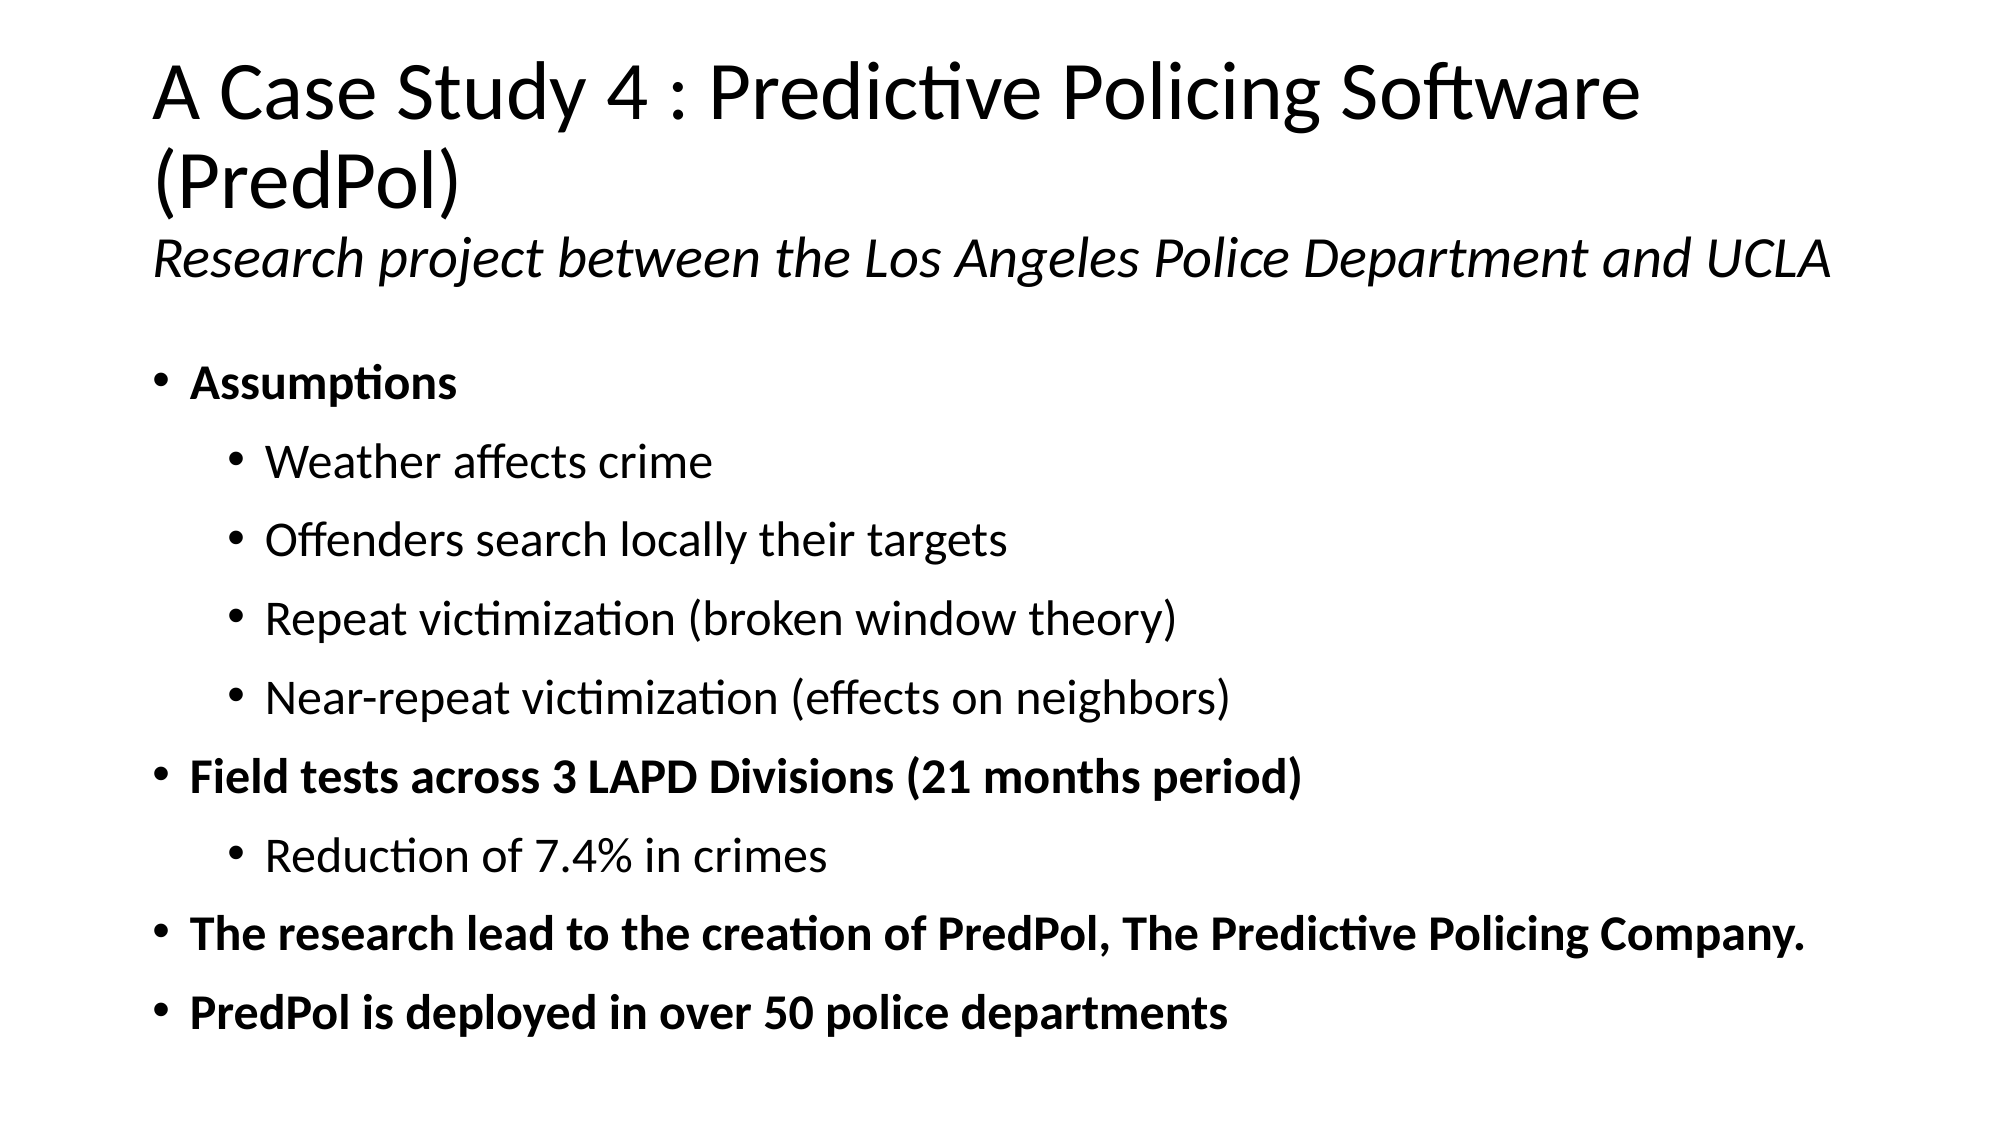

# A Case Study 4 : Predictive Policing Software (PredPol) Research project between the Los Angeles Police Department and UCLA
Assumptions
Weather affects crime
Offenders search locally their targets
Repeat victimization (broken window theory)
Near-repeat victimization (effects on neighbors)
Field tests across 3 LAPD Divisions (21 months period)
Reduction of 7.4% in crimes
The research lead to the creation of PredPol, The Predictive Policing Company.
PredPol is deployed in over 50 police departments